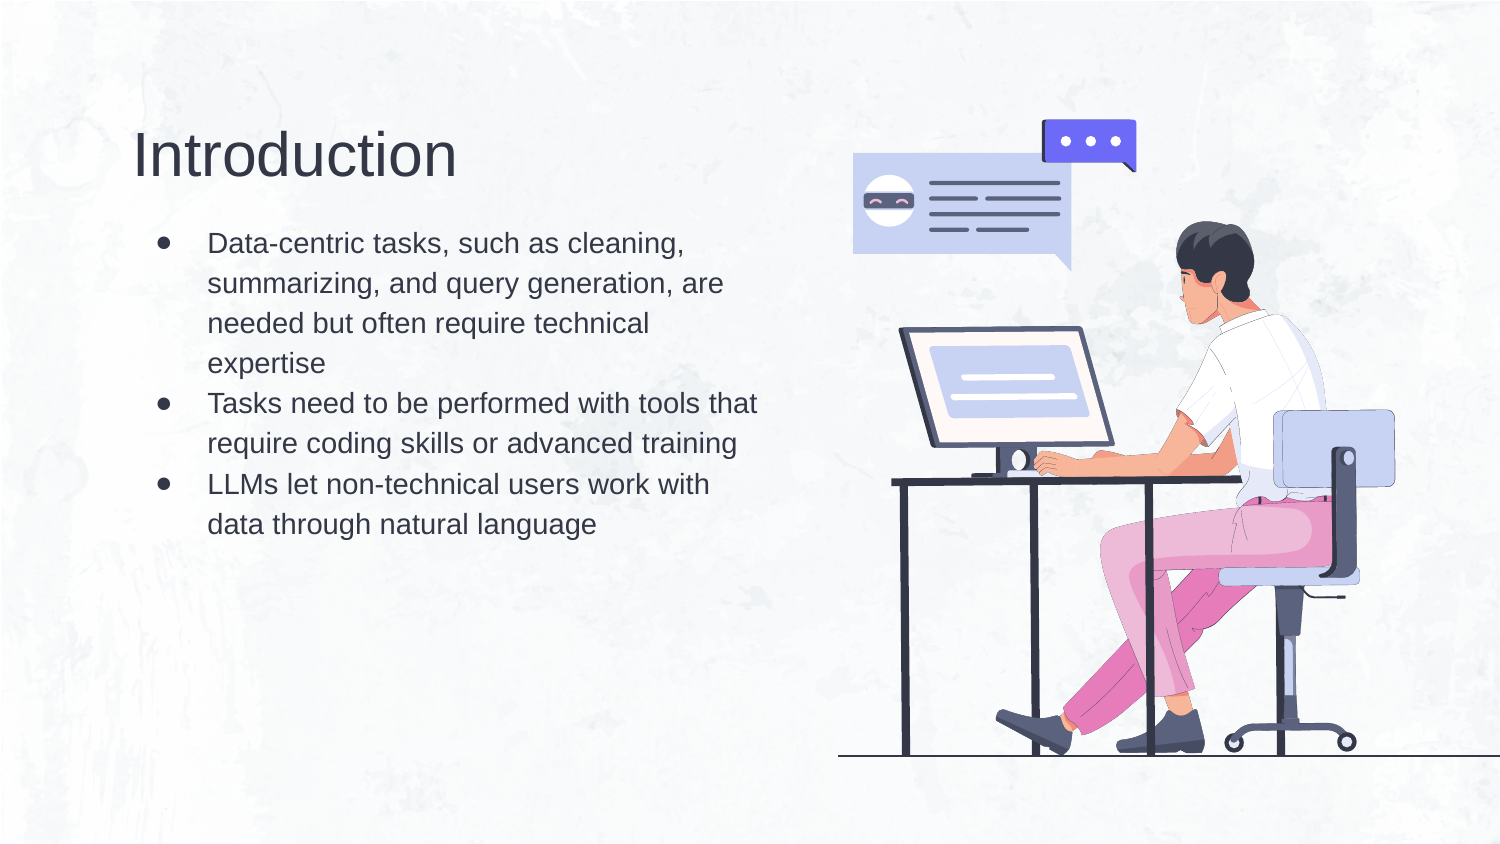

# Introduction

Data-centric tasks, such as cleaning, summarizing, and query generation, are needed but often require technical expertise
Tasks need to be performed with tools that require coding skills or advanced training
LLMs let non-technical users work with data through natural language